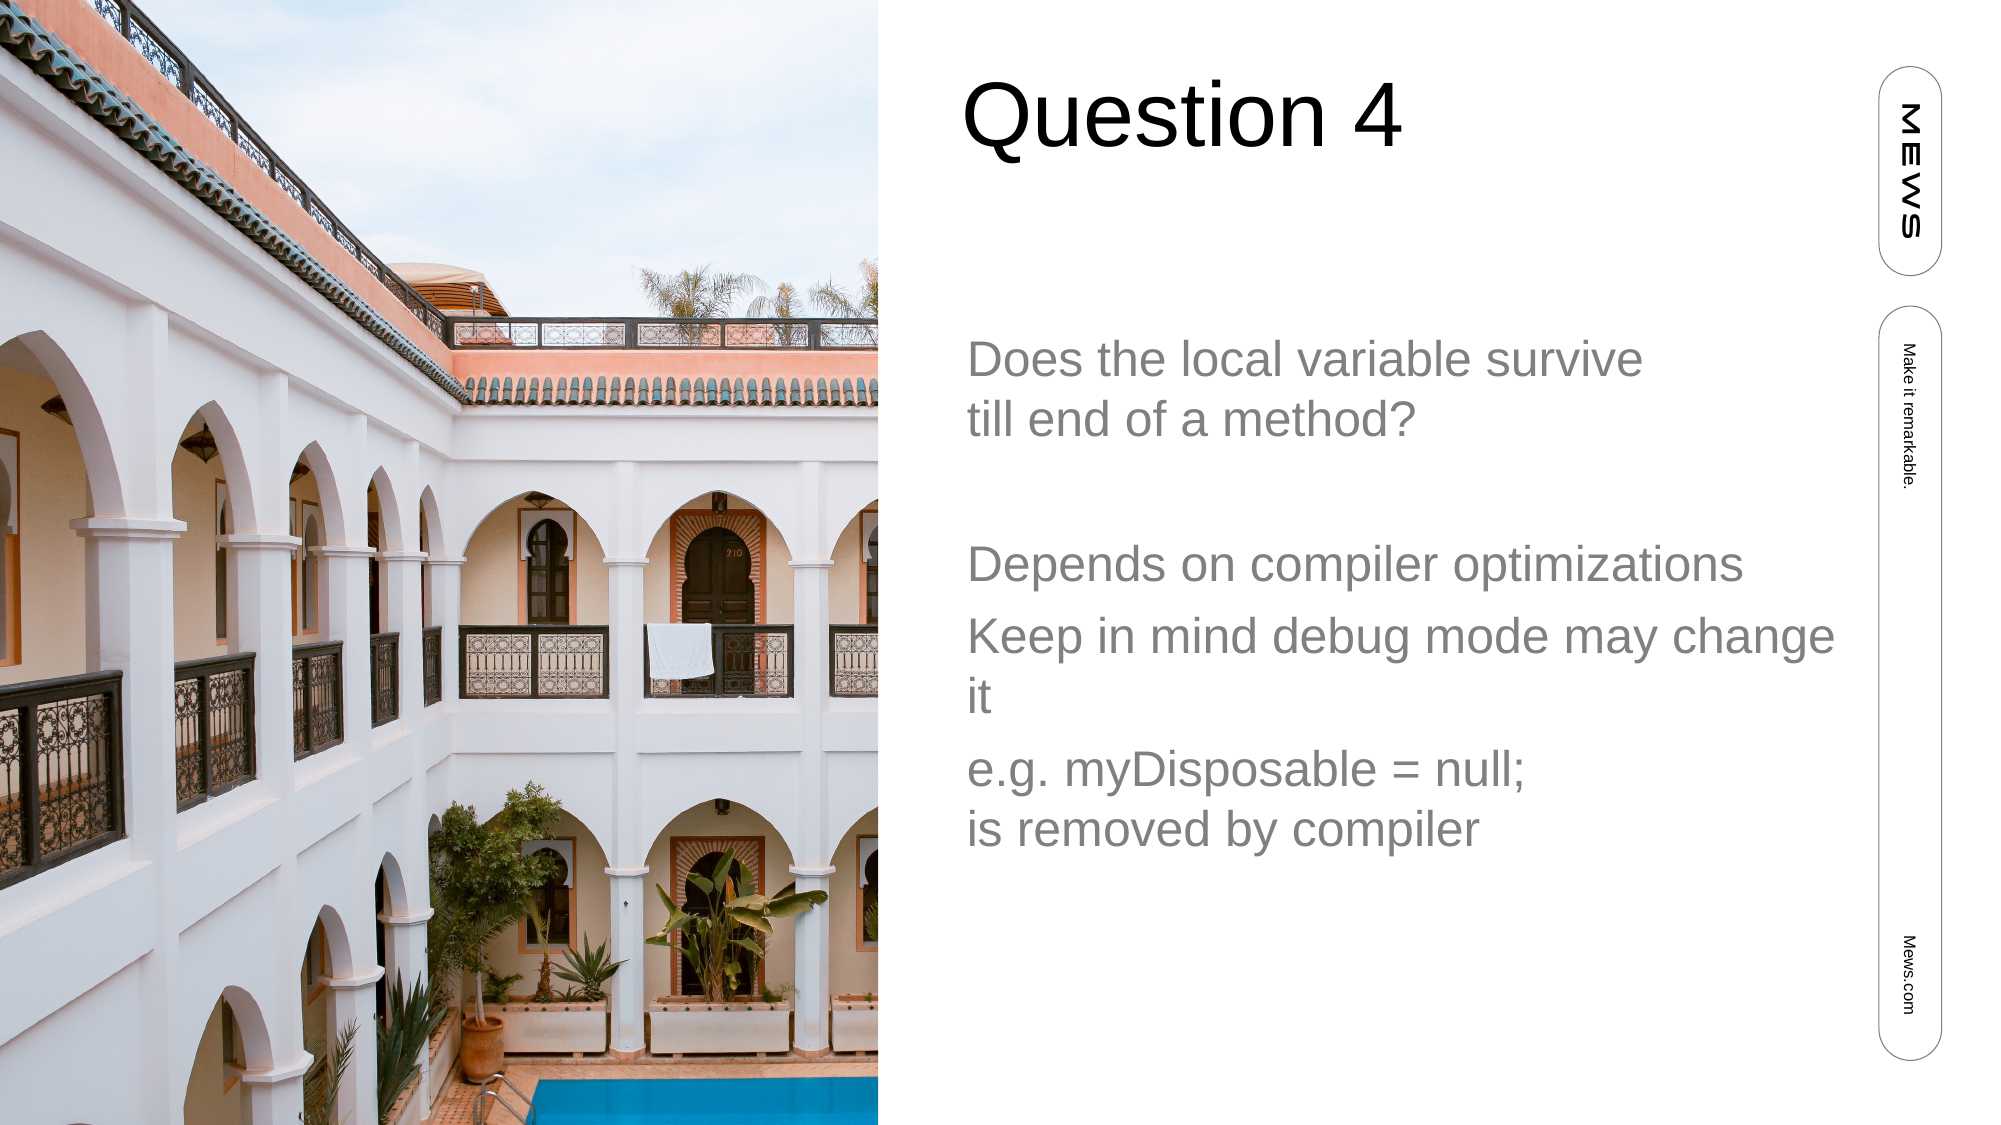

Question 4

Does the local variable survive
till end of a method?

Depends on compiler optimizations
Keep in mind debug mode may change it
e.g. myDisposable = null;
is removed by compiler